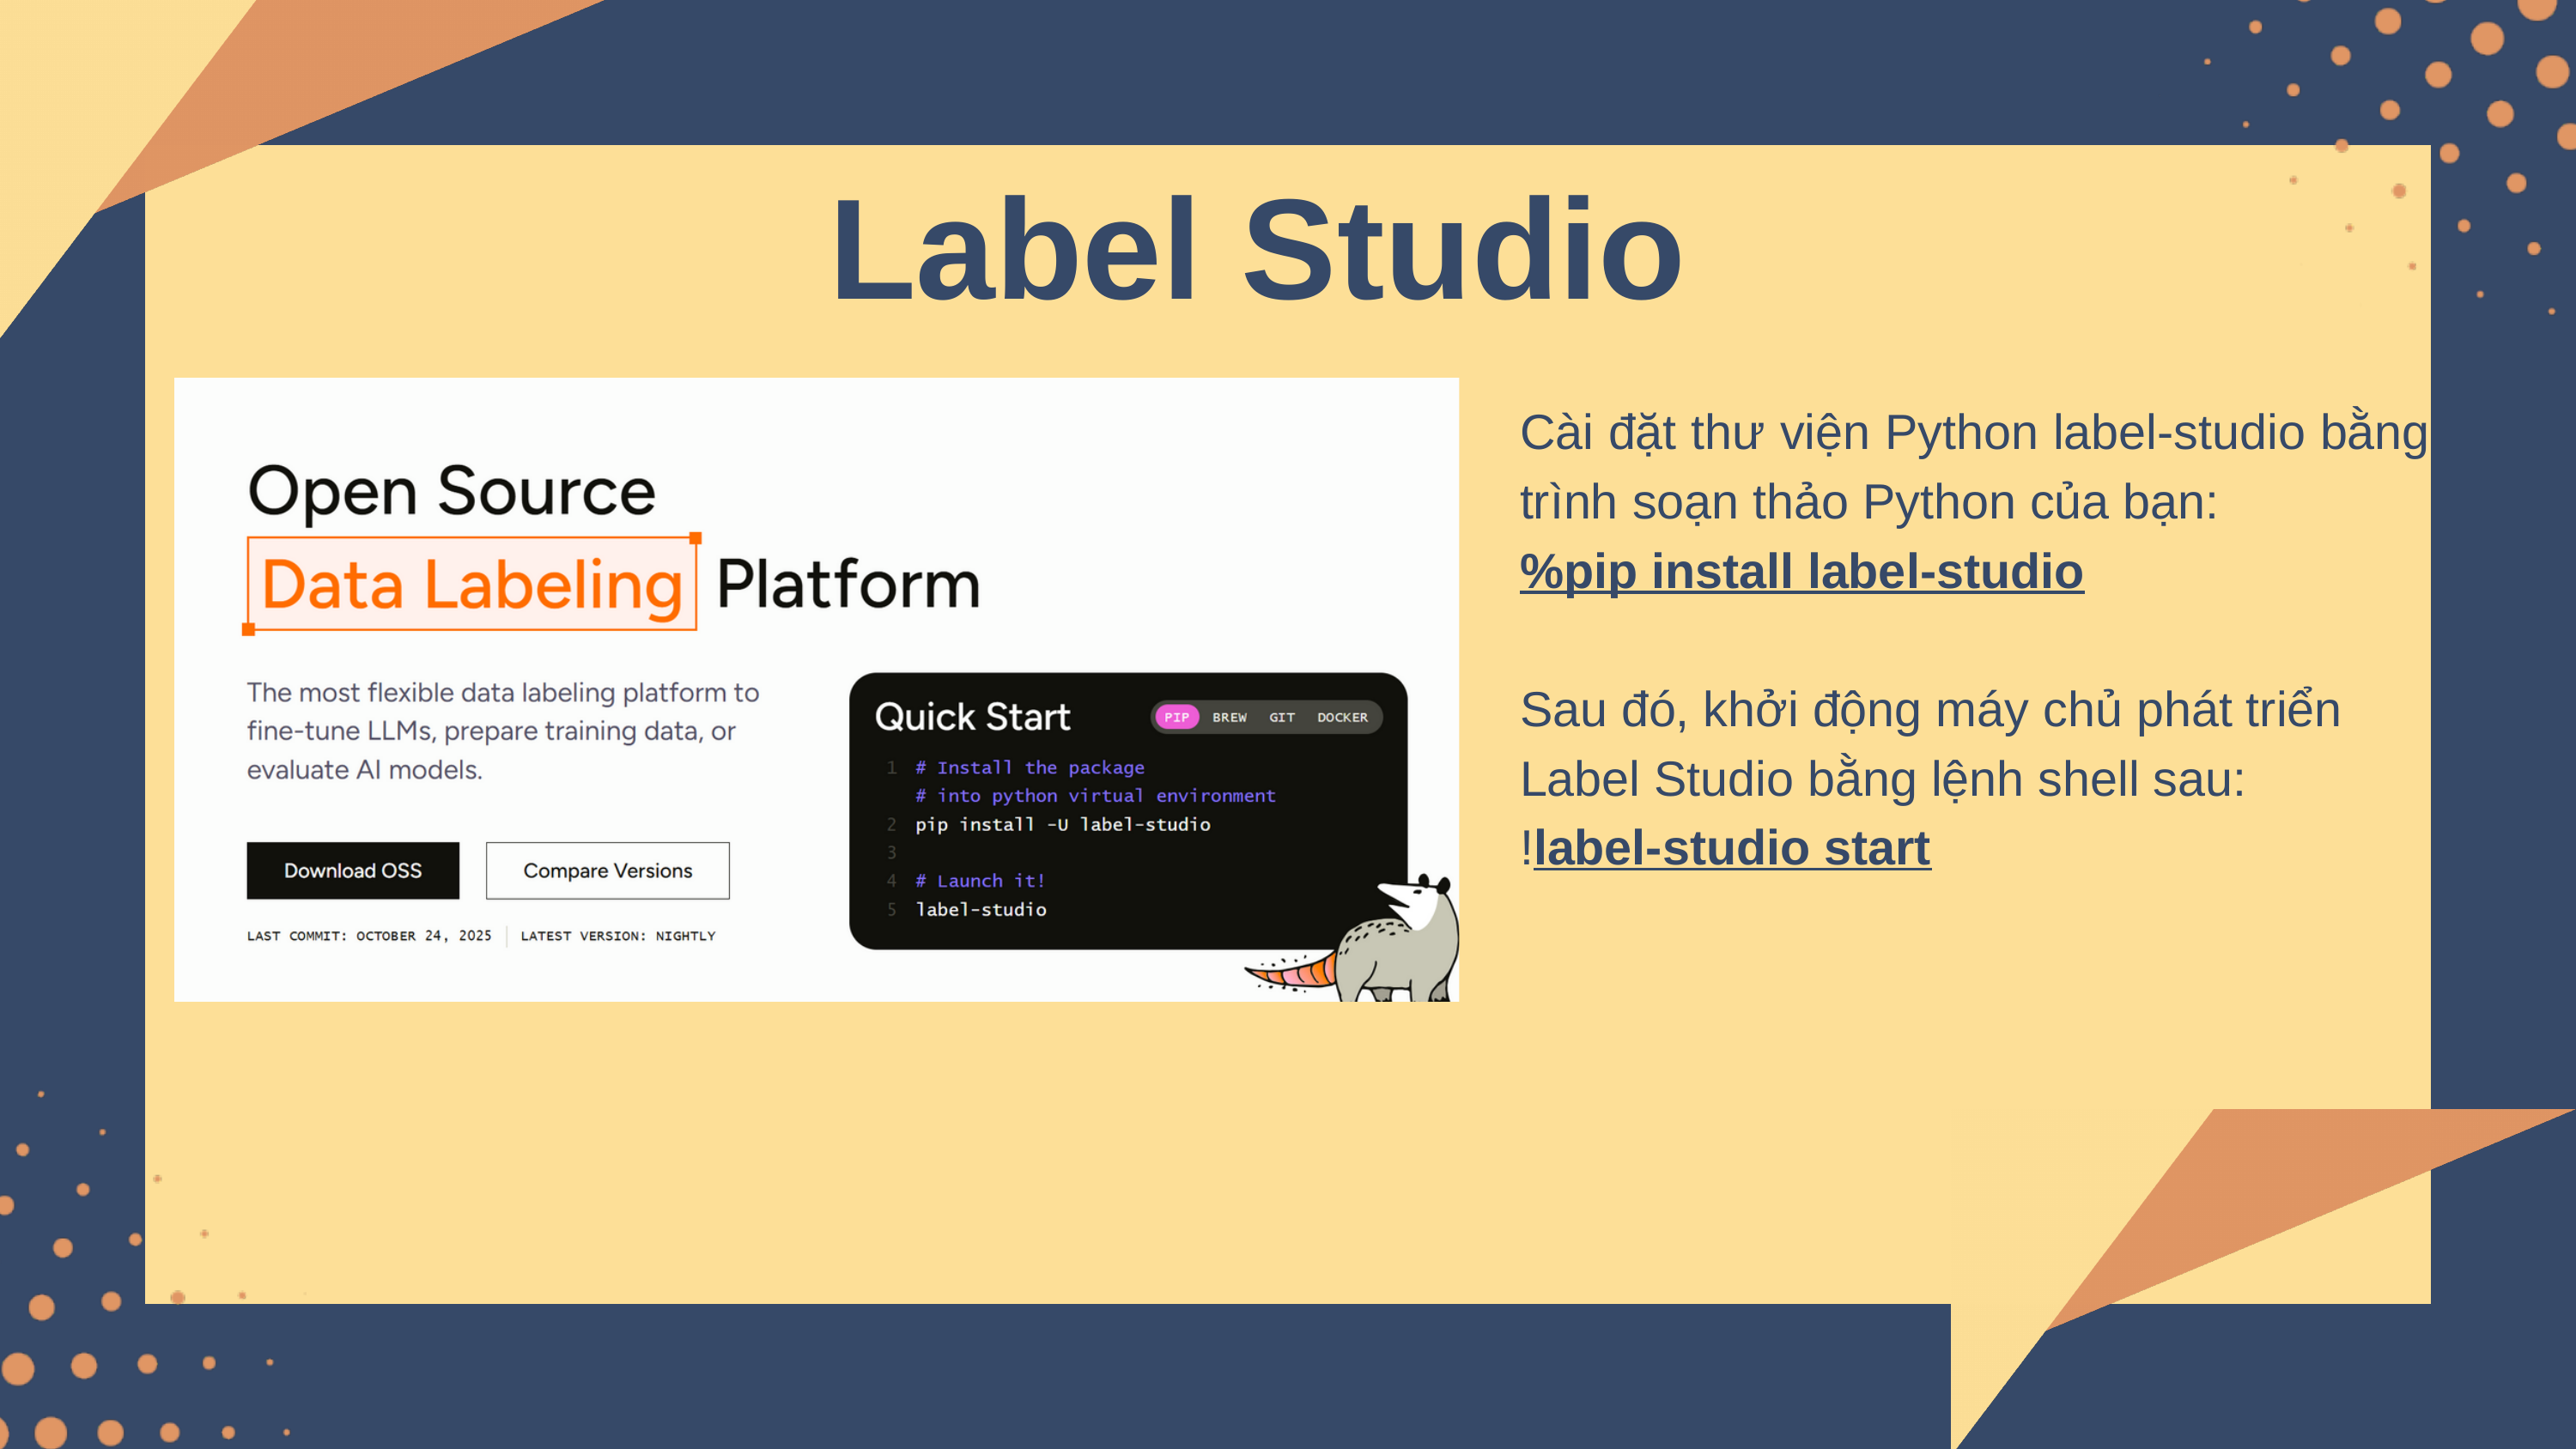

Label Studio

Cài đặt thư viện Python label-studio bằng trình soạn thảo Python của bạn:
%pip install label-studio

Sau đó, khởi động máy chủ phát triển Label Studio bằng lệnh shell sau:
!label-studio start